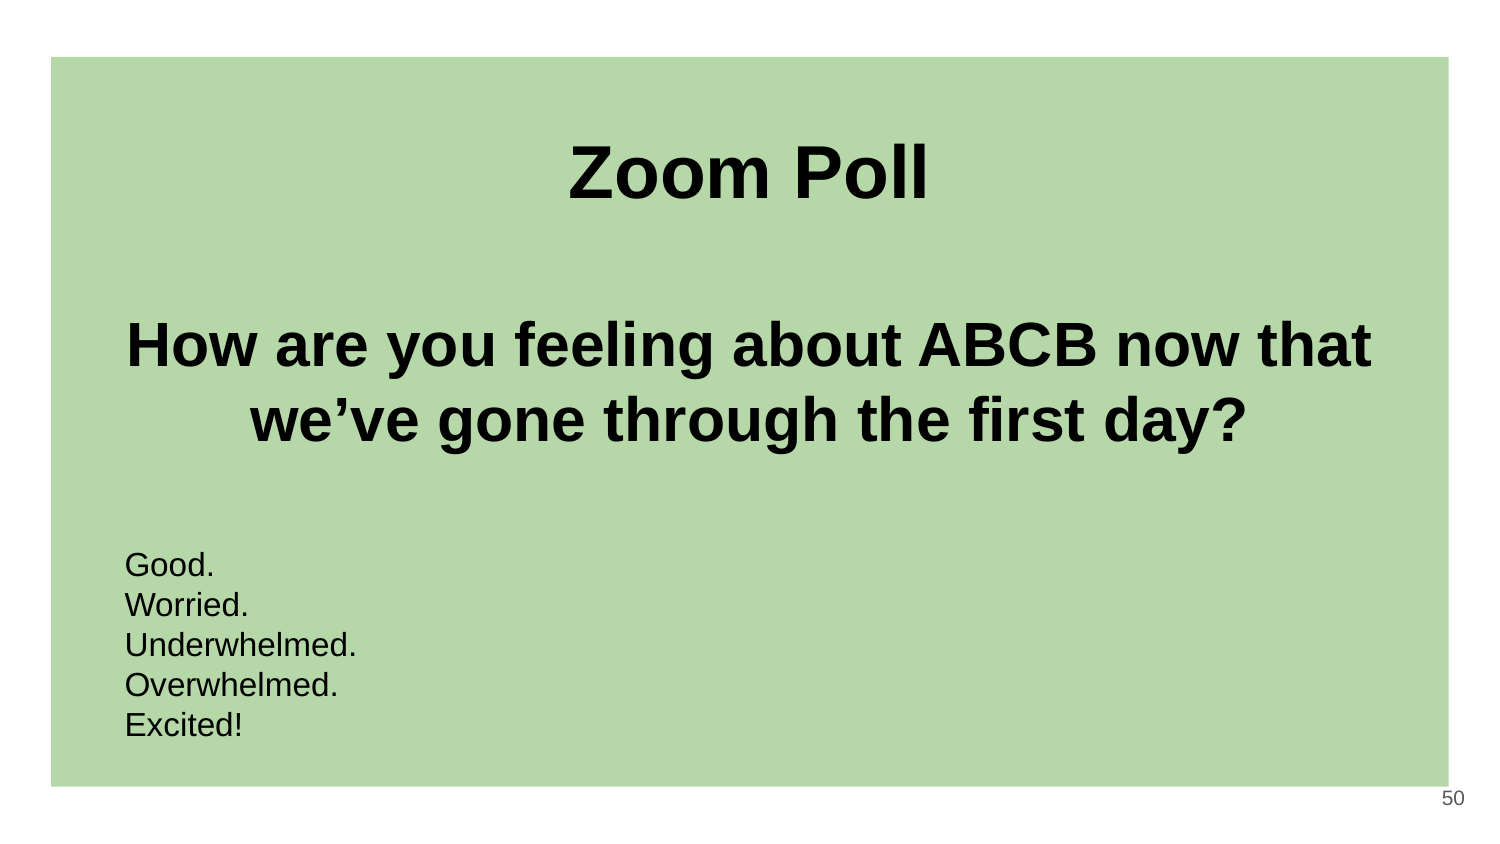

# Zoom Poll

How are you feeling about ABCB now that we’ve gone through the first day?

Good.
Worried.
Underwhelmed.
Overwhelmed.
Excited!

50